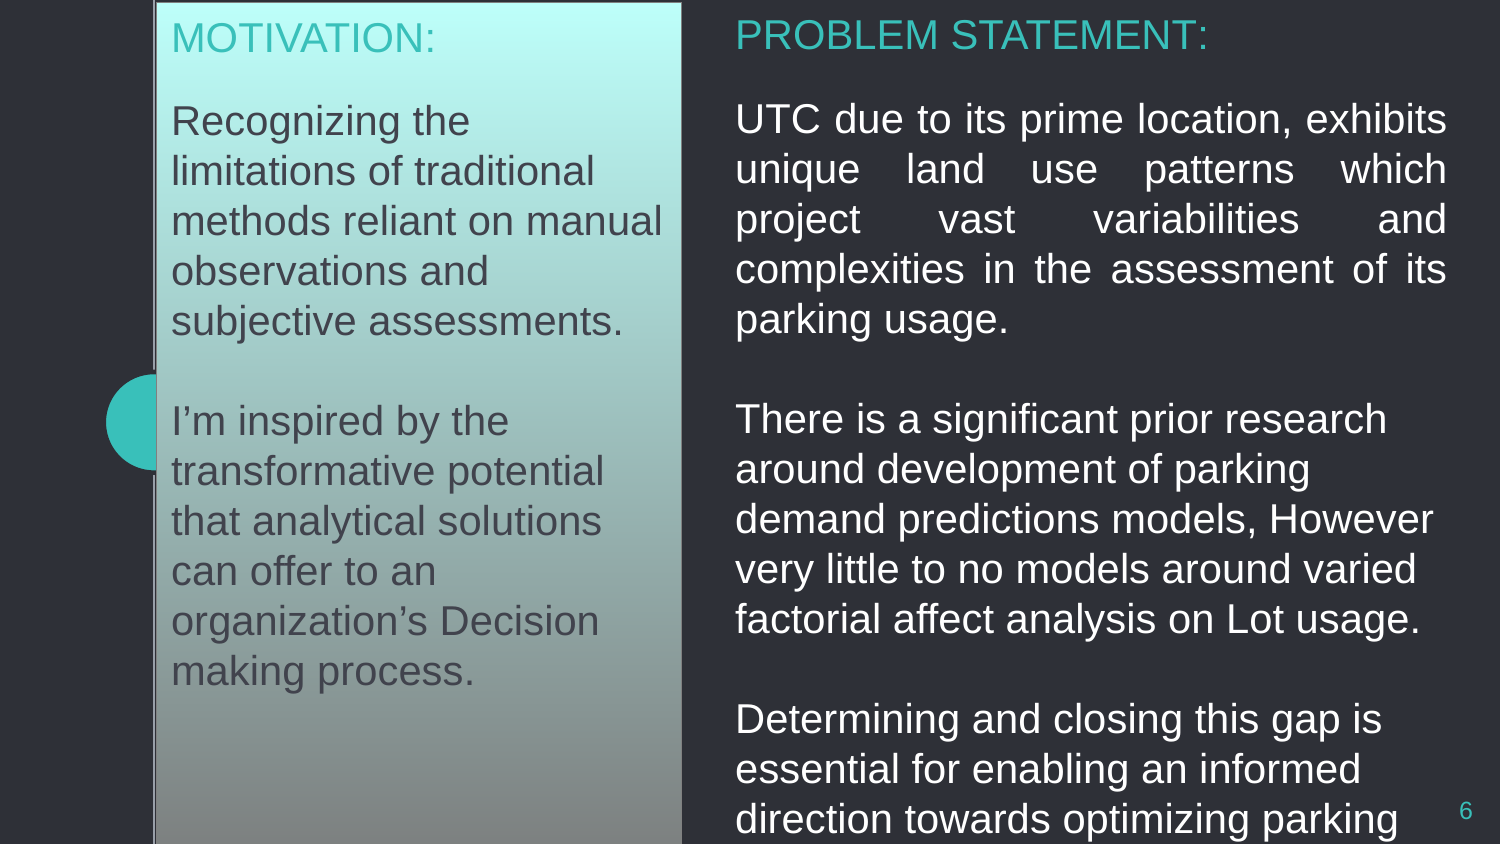

PROBLEM STATEMENT:
UTC due to its prime location, exhibits unique land use patterns which project vast variabilities and complexities in the assessment of its parking usage.

There is a significant prior research around development of parking demand predictions models, However very little to no models around varied factorial affect analysis on Lot usage.

Determining and closing this gap is essential for enabling an informed direction towards optimizing parking management practices.

MOTIVATION:
Recognizing the limitations of traditional methods reliant on manual observations and subjective assessments.

I’m inspired by the transformative potential that analytical solutions can offer to an organization’s Decision making process.

6